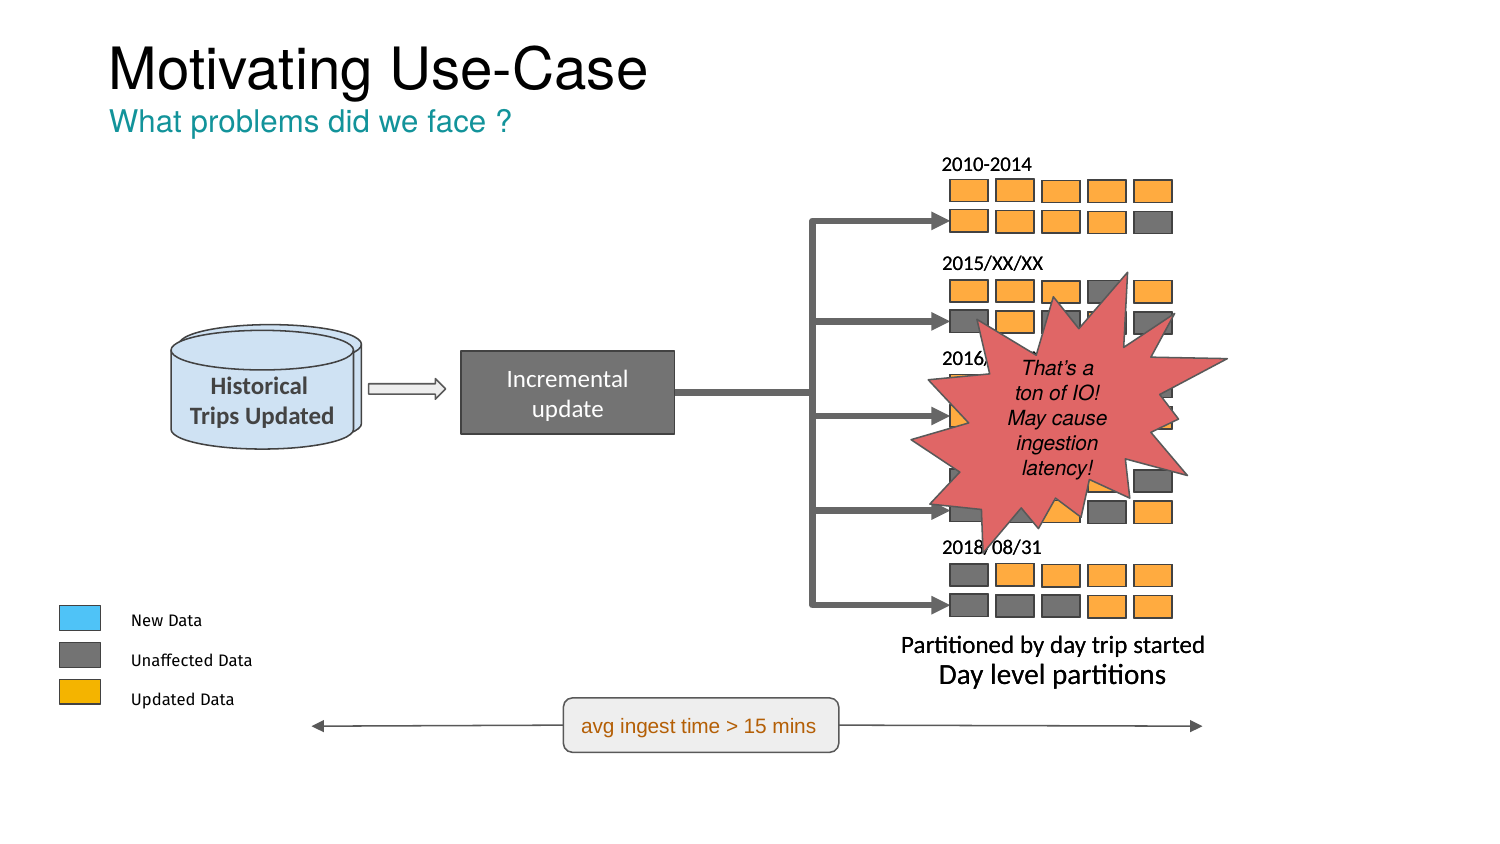

Motivating Use-Case
What problems did we face ?

2010-2014

2015/XX/XX

2016/XX/XX

2017/(01-03)/XX

2018/08/31

Partitioned by day trip started
Day level partitions
2010-2014

2015/XX/XX

That’s a ton of IO!
May cause ingestion latency!

New/Updated Trips
2016/XX/XX
Historical  Trips Updated
Incremental update

2017/(01-03)/XX
Every 30 min

2018/08/31

New Data

Partitioned by day trip started
Unaffected Data
Day level partitions

Updated Data

avg ingest time > 15 mins